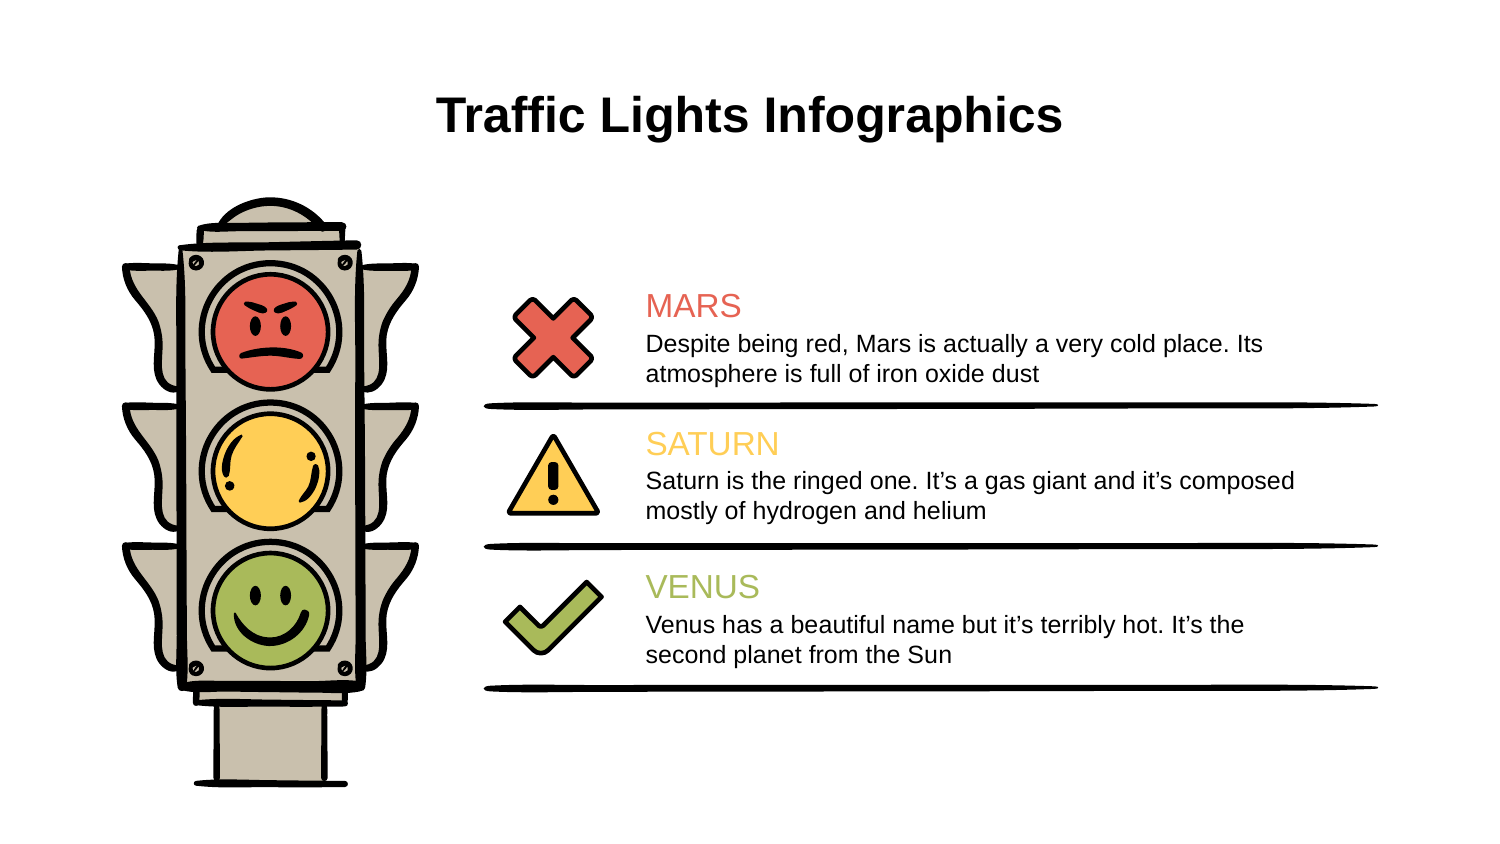

# Traffic Lights Infographics

MARS

Despite being red, Mars is actually a very cold place. Its atmosphere is full of iron oxide dust

SATURN

Saturn is the ringed one. It’s a gas giant and it’s composed mostly of hydrogen and helium
VENUS

Venus has a beautiful name but it’s terribly hot. It’s the second planet from the Sun